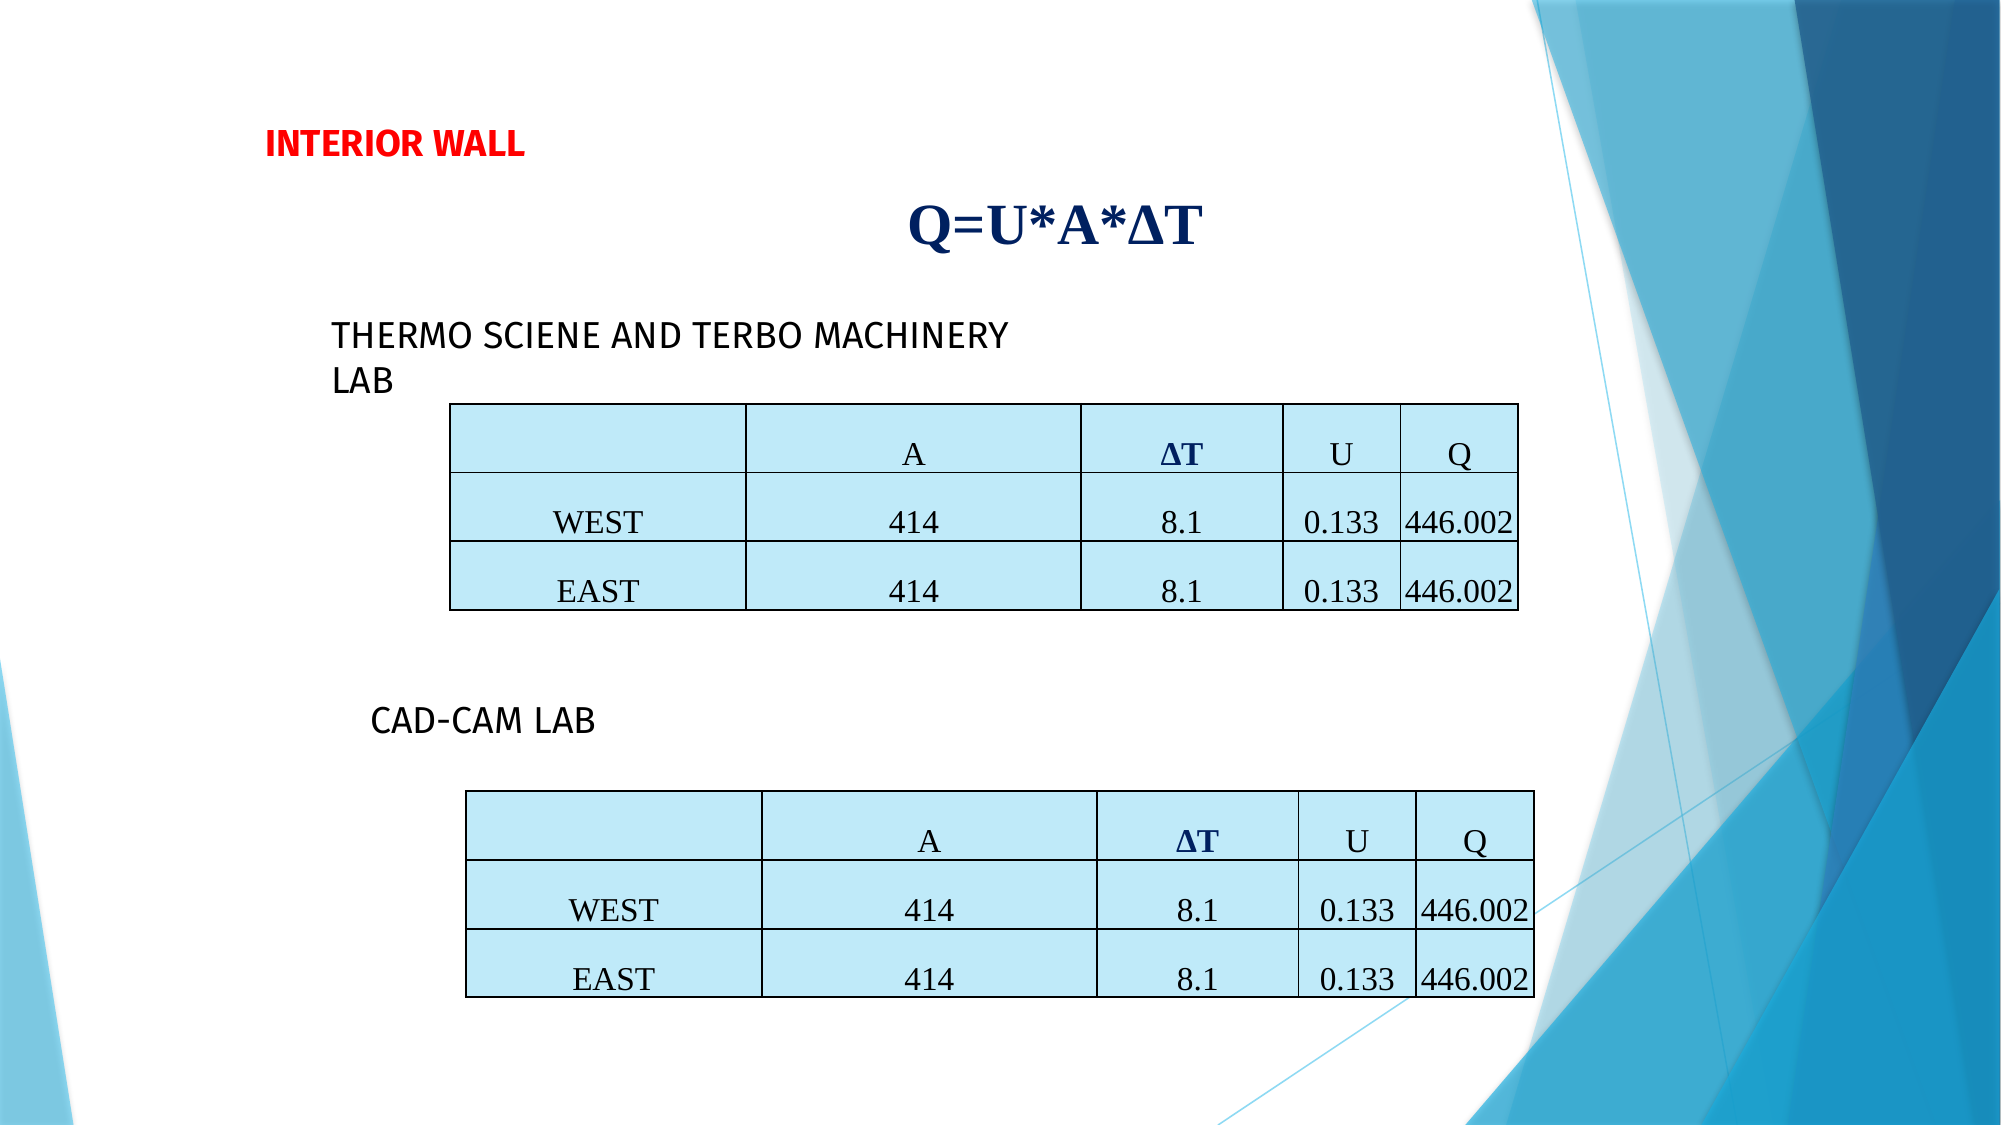

INTERIOR WALL
Q=U*A*∆T
THERMO SCIENE AND TERBO MACHINERY LAB
|  | A | ∆T | U | Q |
| --- | --- | --- | --- | --- |
| WEST | 414 | 8.1 | 0.133 | 446.002 |
| EAST | 414 | 8.1 | 0.133 | 446.002 |
CAD-CAM LAB
|  | A | ∆T | U | Q |
| --- | --- | --- | --- | --- |
| WEST | 414 | 8.1 | 0.133 | 446.002 |
| EAST | 414 | 8.1 | 0.133 | 446.002 |